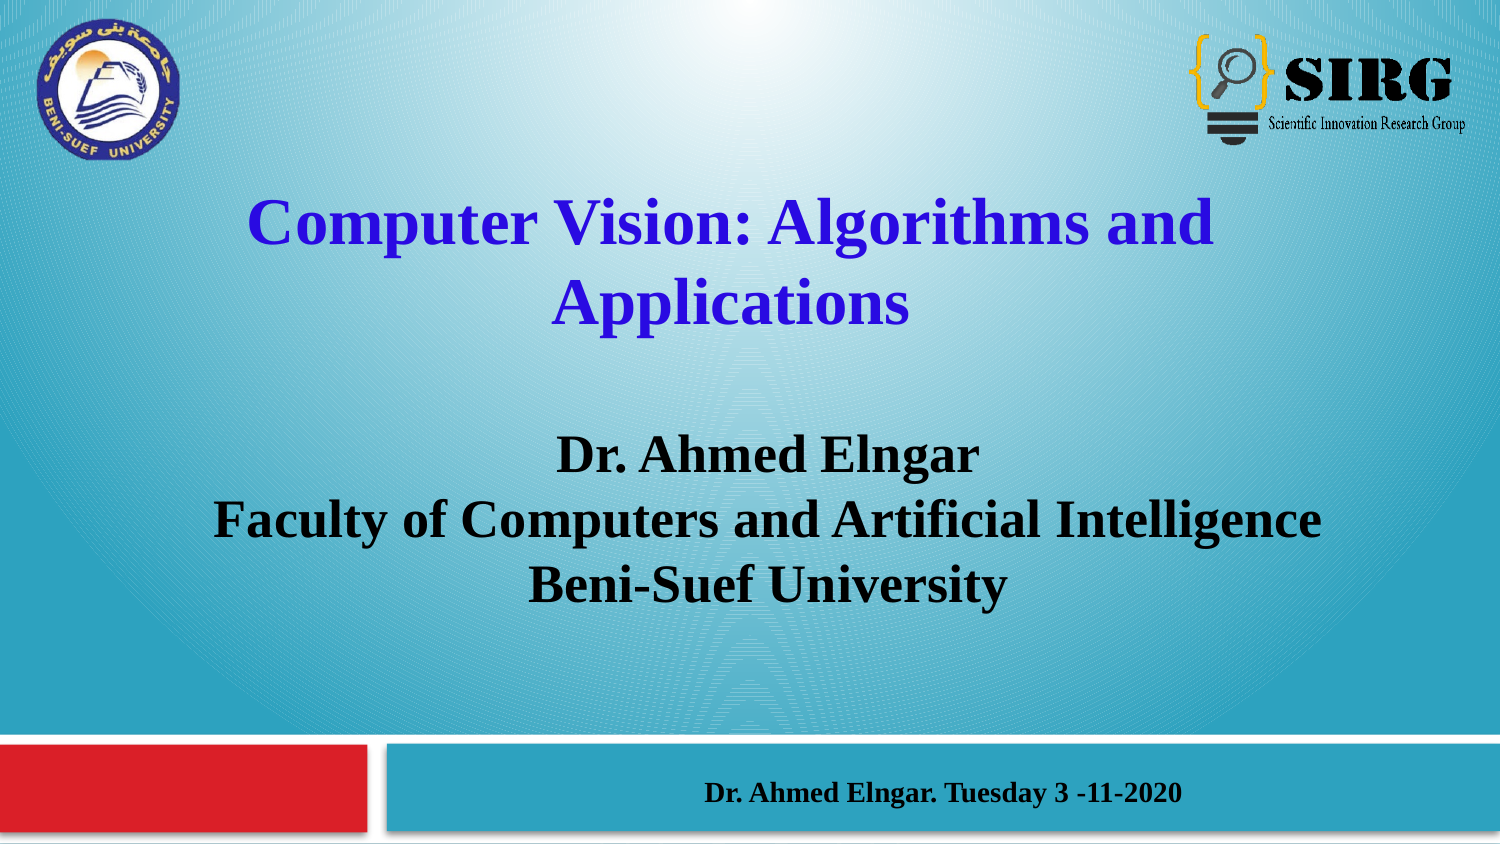

1
Computer Vision: Algorithms and Applications
Dr. Ahmed Elngar
Faculty of Computers and Artificial Intelligence
Beni-Suef University
Dr. Ahmed Elngar. Tuesday 3 -11-2020